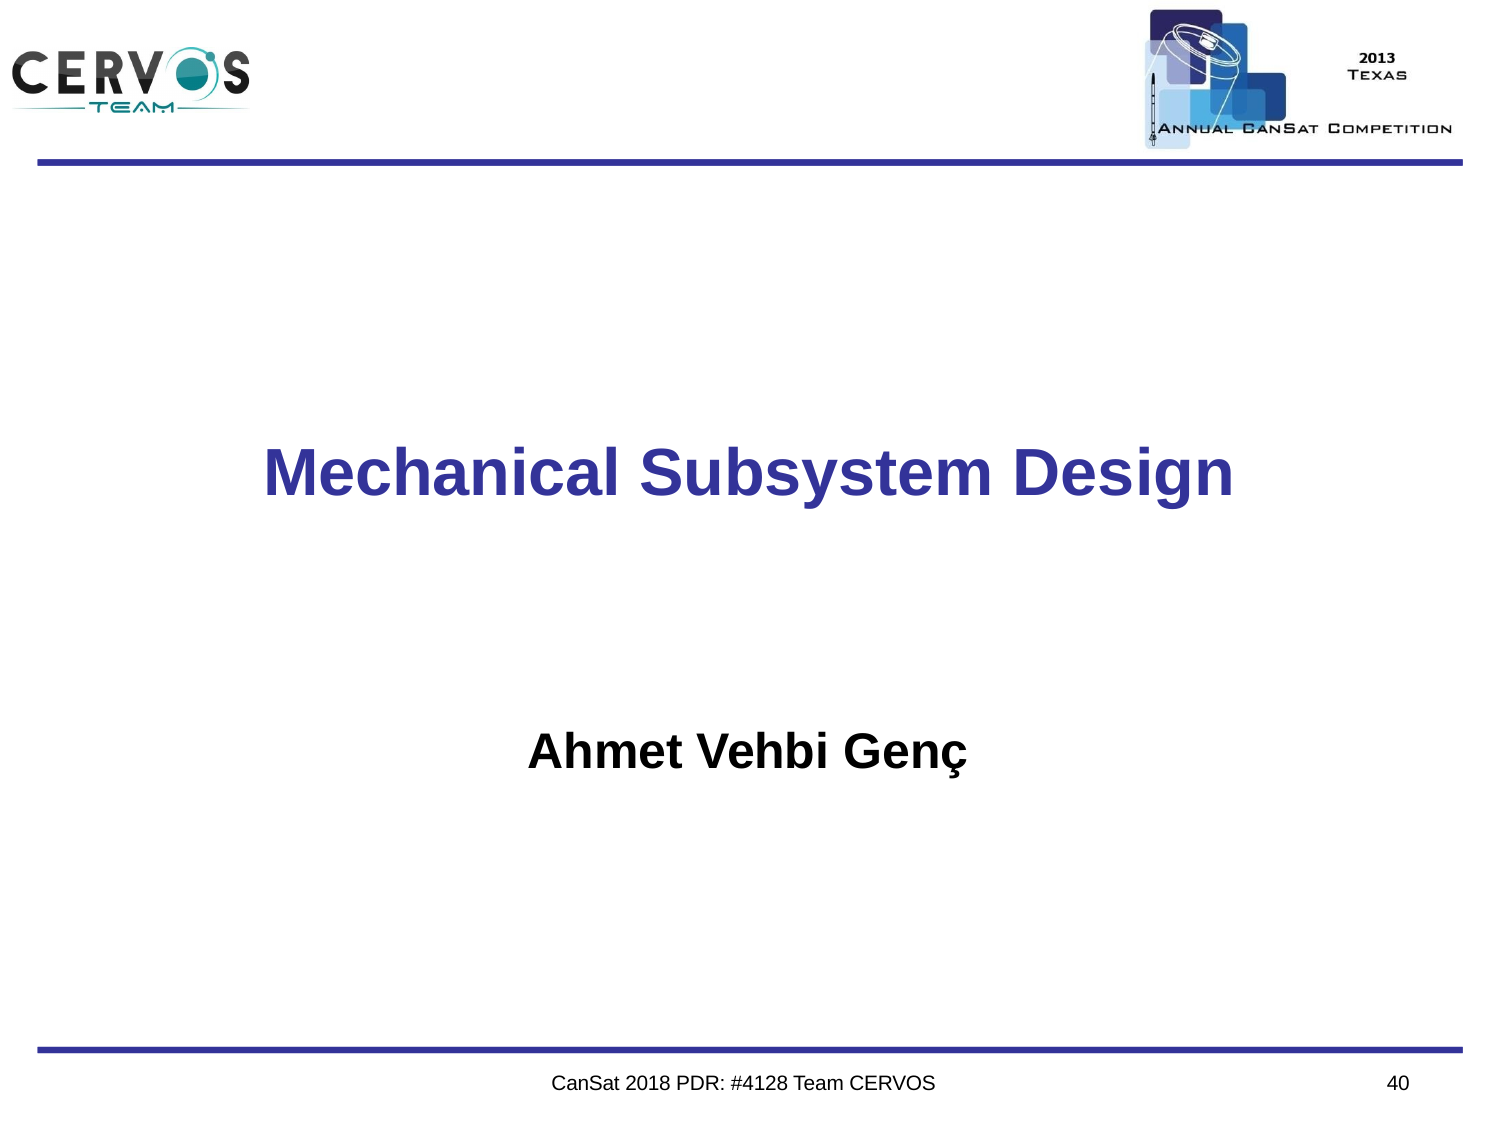

Team Logo
Here
(If You Want)

Mechanical Subsystem Design
Ahmet Vehbi Genç

CanSat 2018 PDR: #4128 Team CERVOS
40